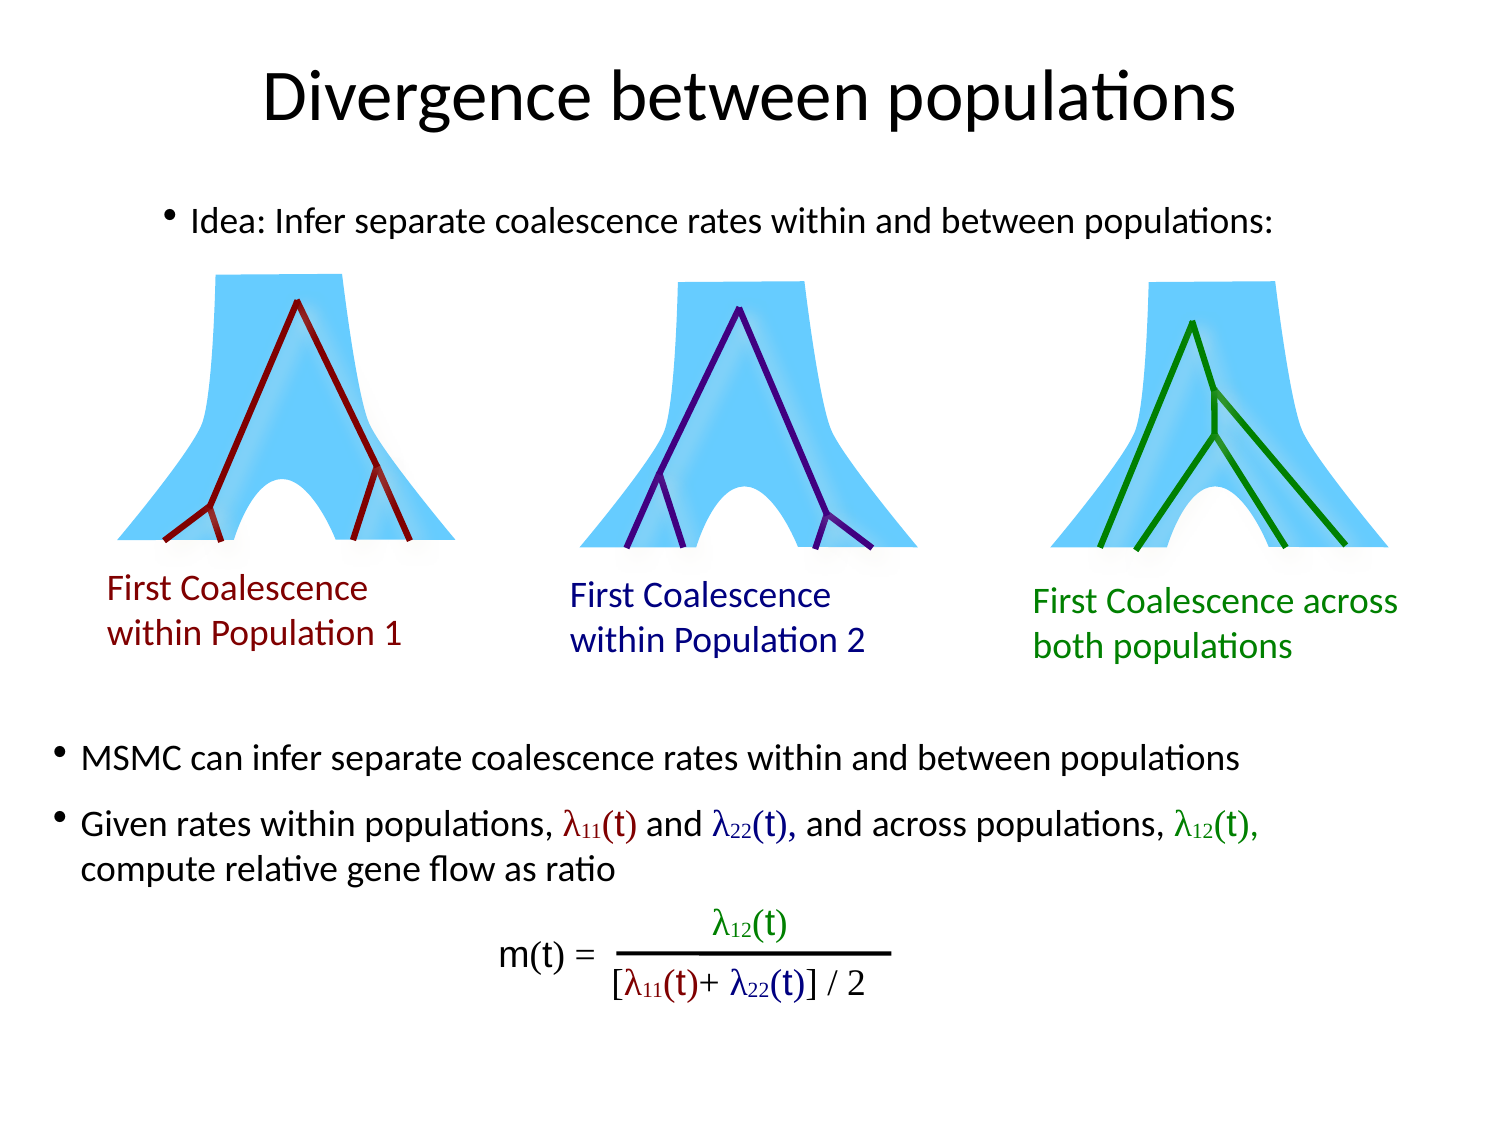

# Divergence between populations
Idea: Infer separate coalescence rates within and between populations:

First Coalescence within Population 1

First Coalescence within Population 2

First Coalescence across both populations
MSMC can infer separate coalescence rates within and between populations
Given rates within populations, λ11(t) and λ22(t), and across populations, λ12(t), compute relative gene flow as ratio
λ12(t)
m(t) =

[λ11(t)+ λ22(t)] / 2